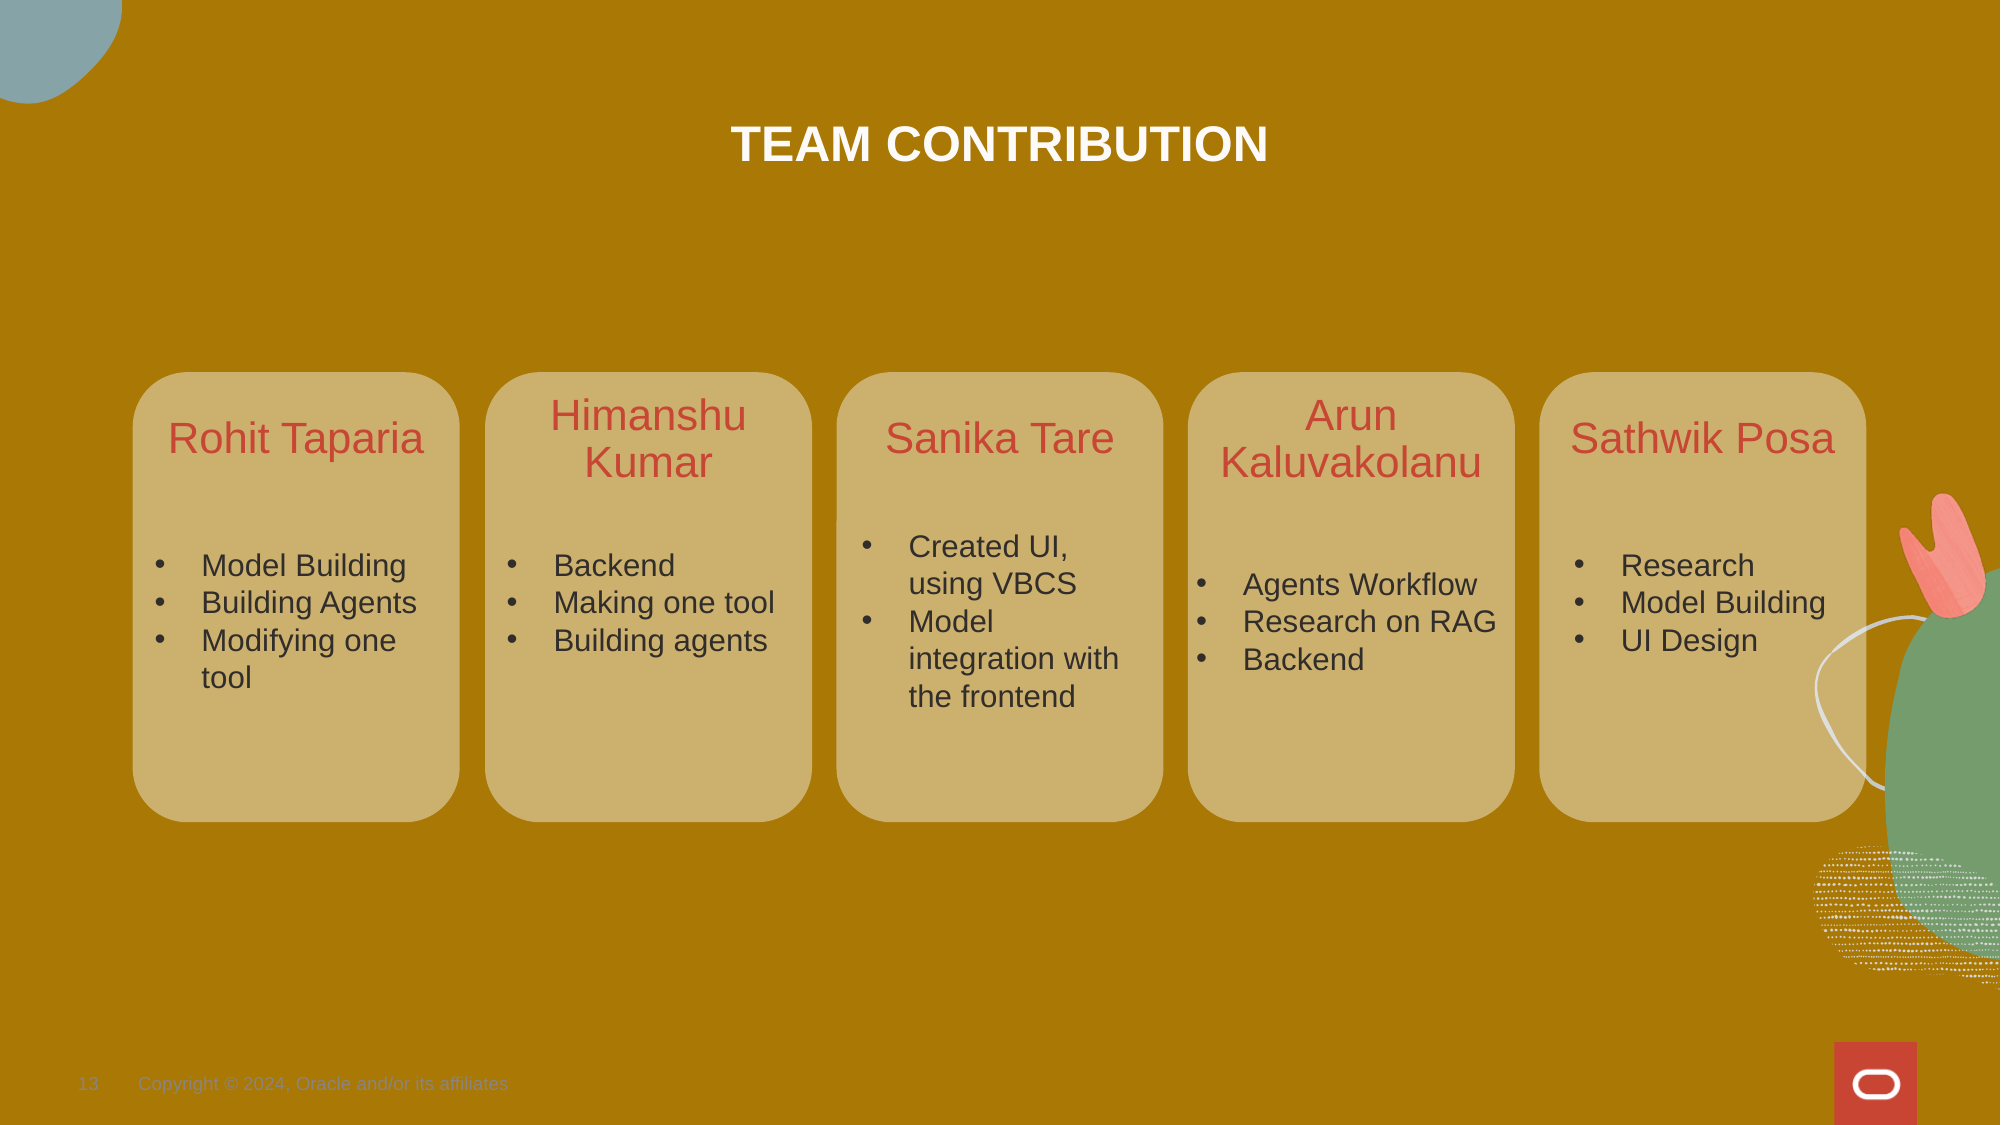

# TEAM CONTRIBUTION
Rohit Taparia
Himanshu Kumar
Sanika Tare
Arun Kaluvakolanu
Sathwik Posa
Created UI, using VBCS
Model integration with the frontend
Model Building
Building Agents
Modifying one tool
Backend
Making one tool
Building agents
Research
Model Building
UI Design
Agents Workflow
Research on RAG
Backend
13
Copyright © 2024, Oracle and/or its affiliates